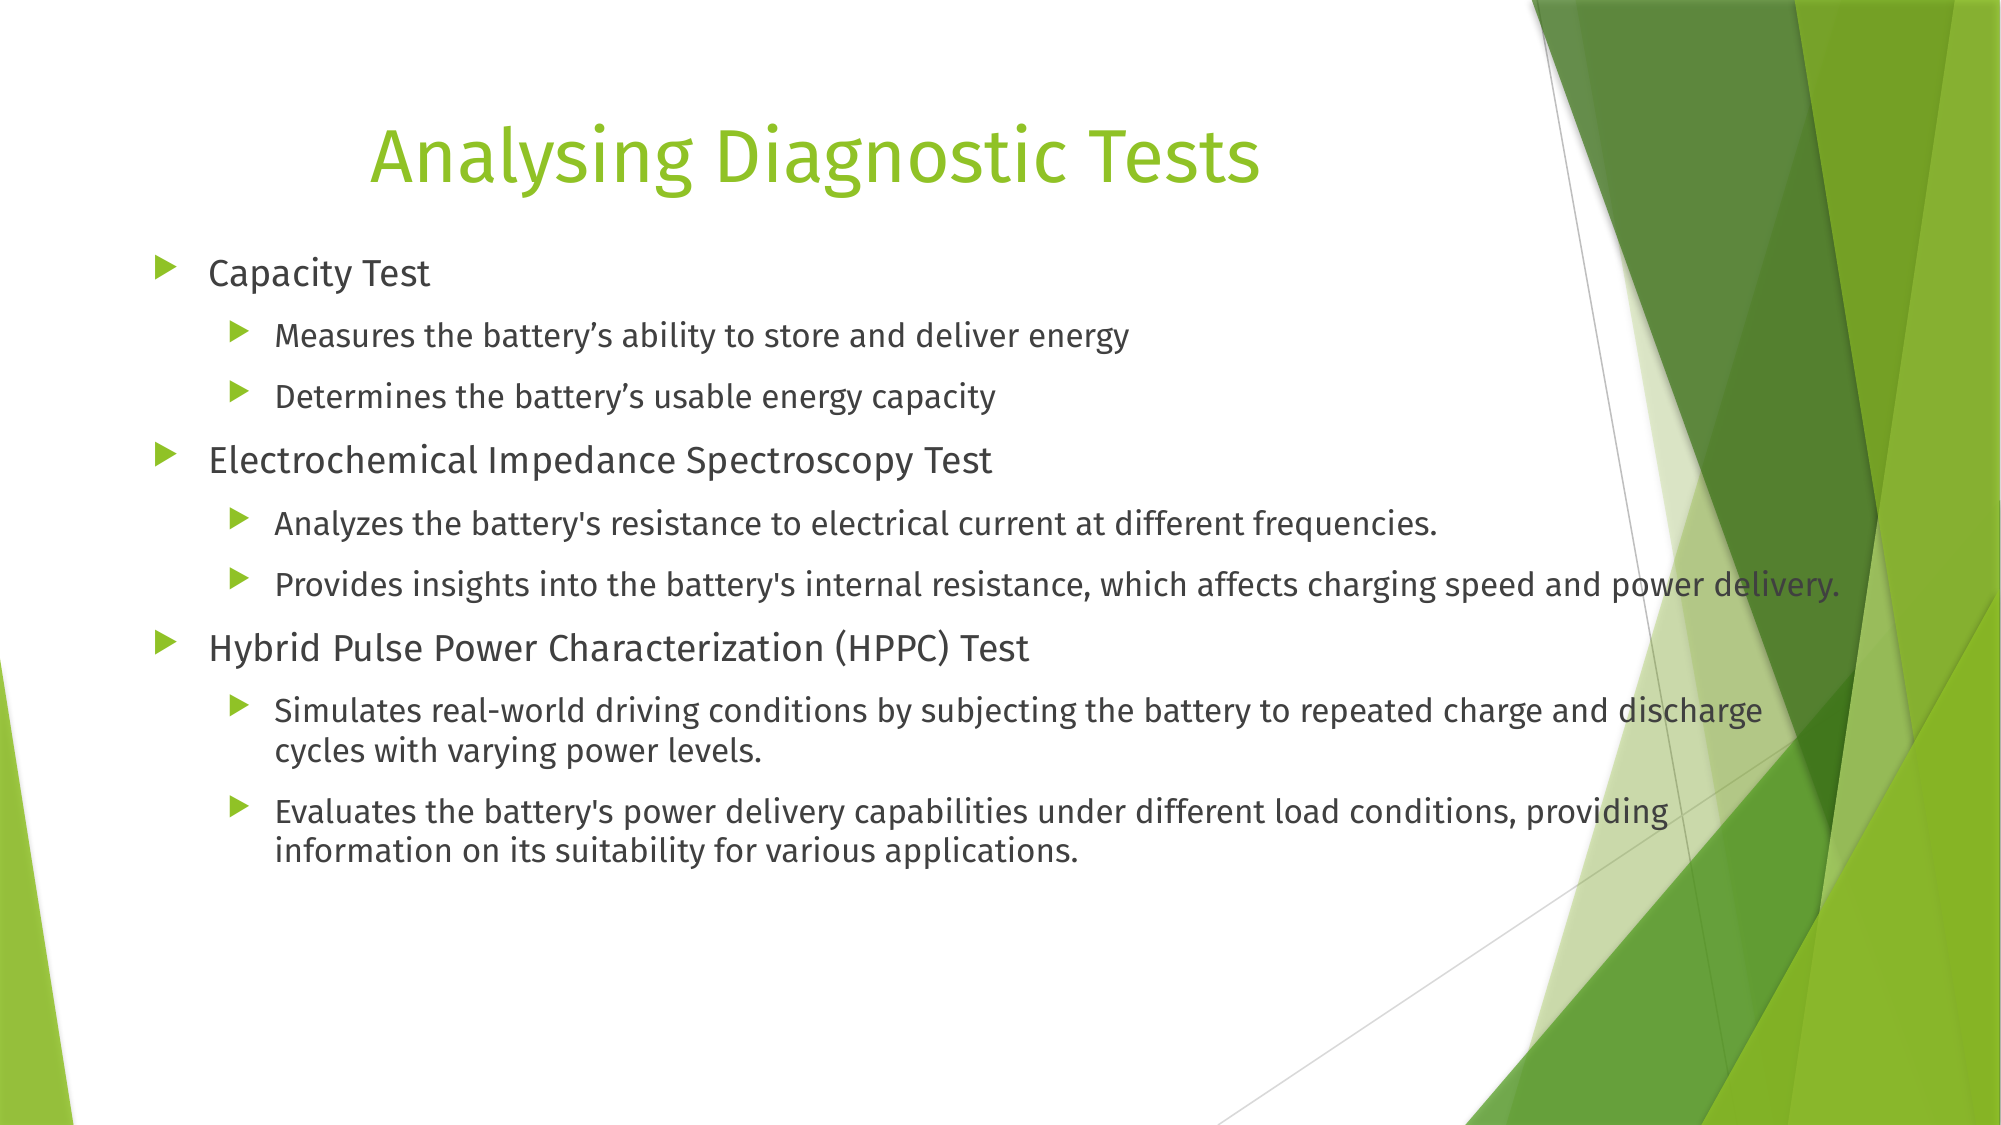

# Analysing Diagnostic Tests
Capacity Test
Measures the battery’s ability to store and deliver energy
Determines the battery’s usable energy capacity
Electrochemical Impedance Spectroscopy Test
Analyzes the battery's resistance to electrical current at different frequencies.
Provides insights into the battery's internal resistance, which affects charging speed and power delivery.
Hybrid Pulse Power Characterization (HPPC) Test
Simulates real-world driving conditions by subjecting the battery to repeated charge and discharge cycles with varying power levels.
Evaluates the battery's power delivery capabilities under different load conditions, providing information on its suitability for various applications.